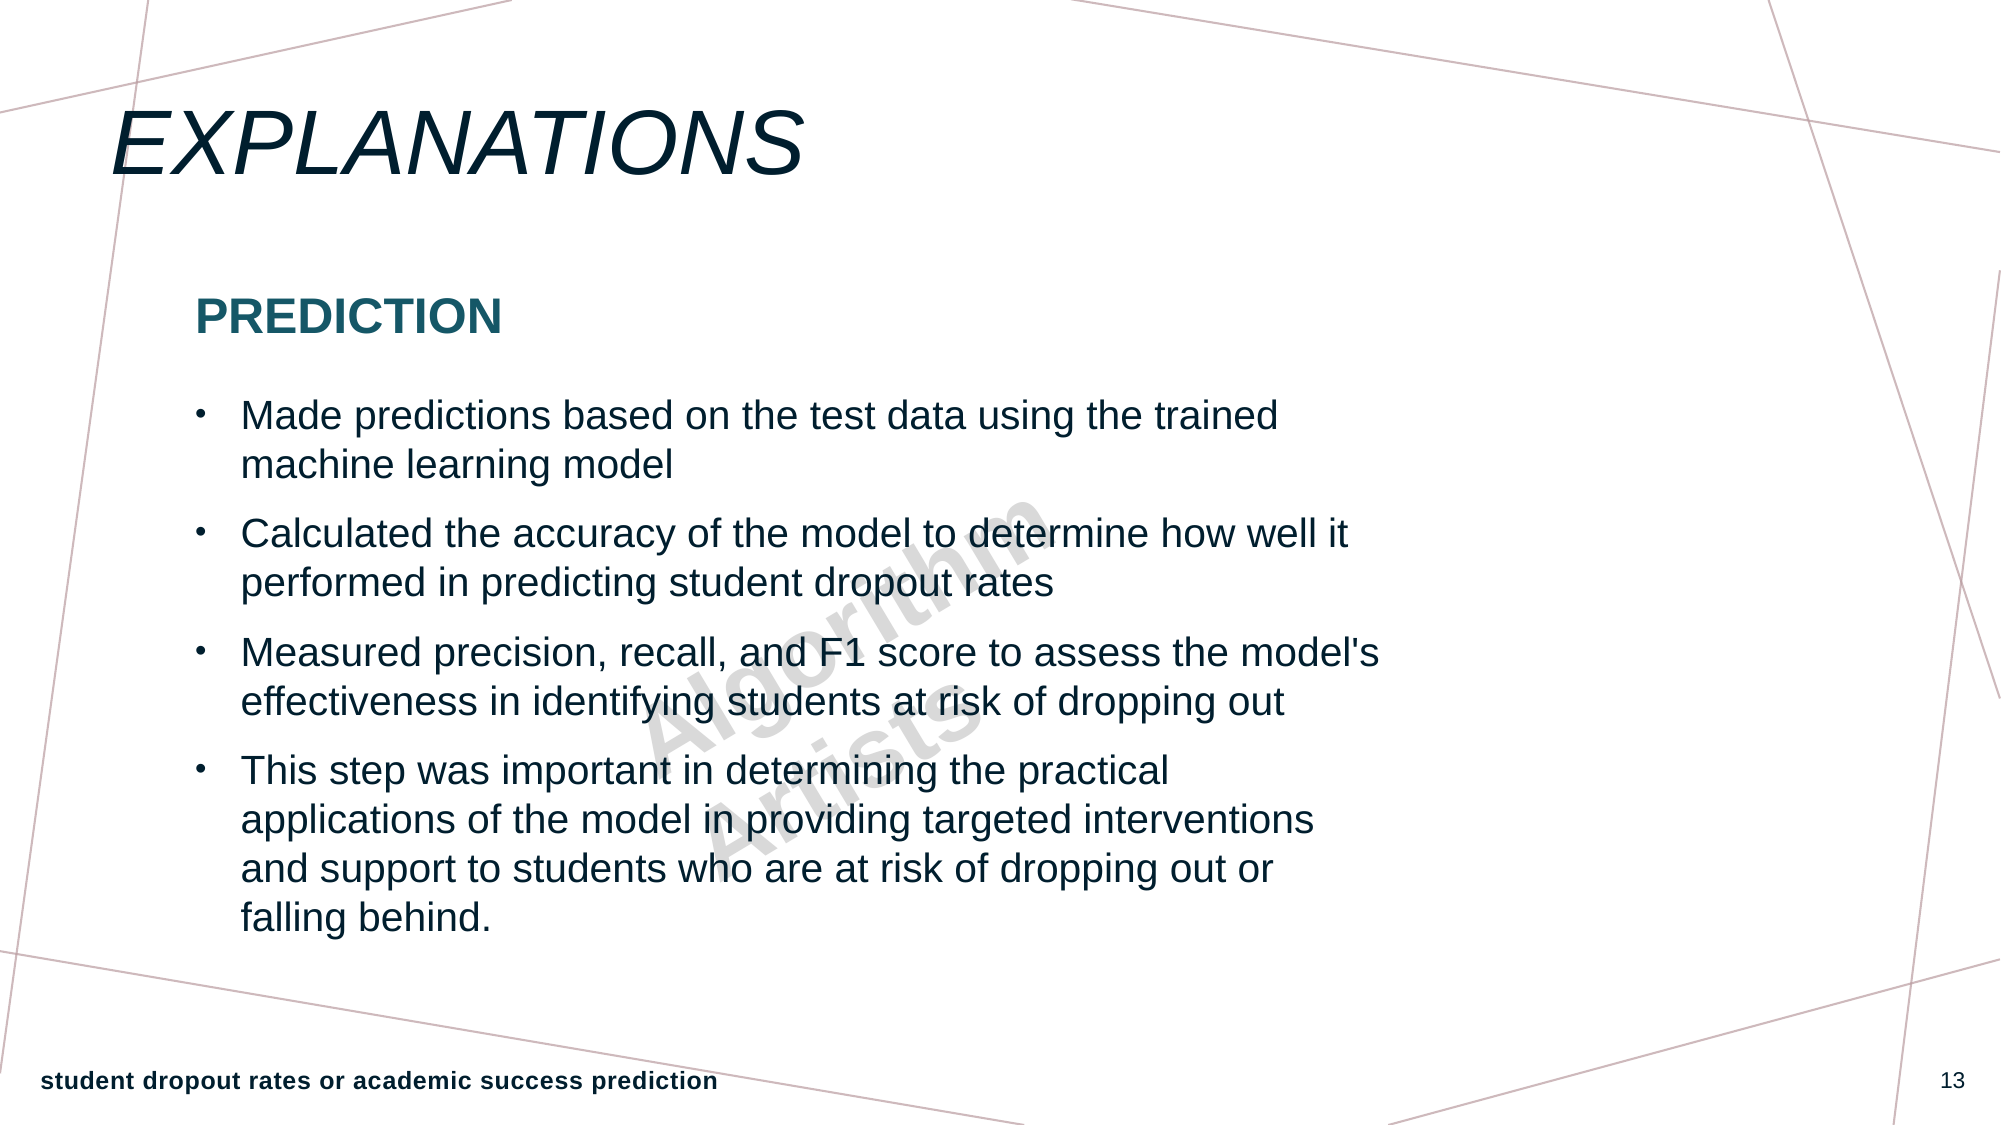

# Explanations
Prediction
Made predictions based on the test data using the trained machine learning model
Calculated the accuracy of the model to determine how well it performed in predicting student dropout rates
Measured precision, recall, and F1 score to assess the model's effectiveness in identifying students at risk of dropping out
This step was important in determining the practical applications of the model in providing targeted interventions and support to students who are at risk of dropping out or falling behind.
student dropout rates or academic success prediction
13